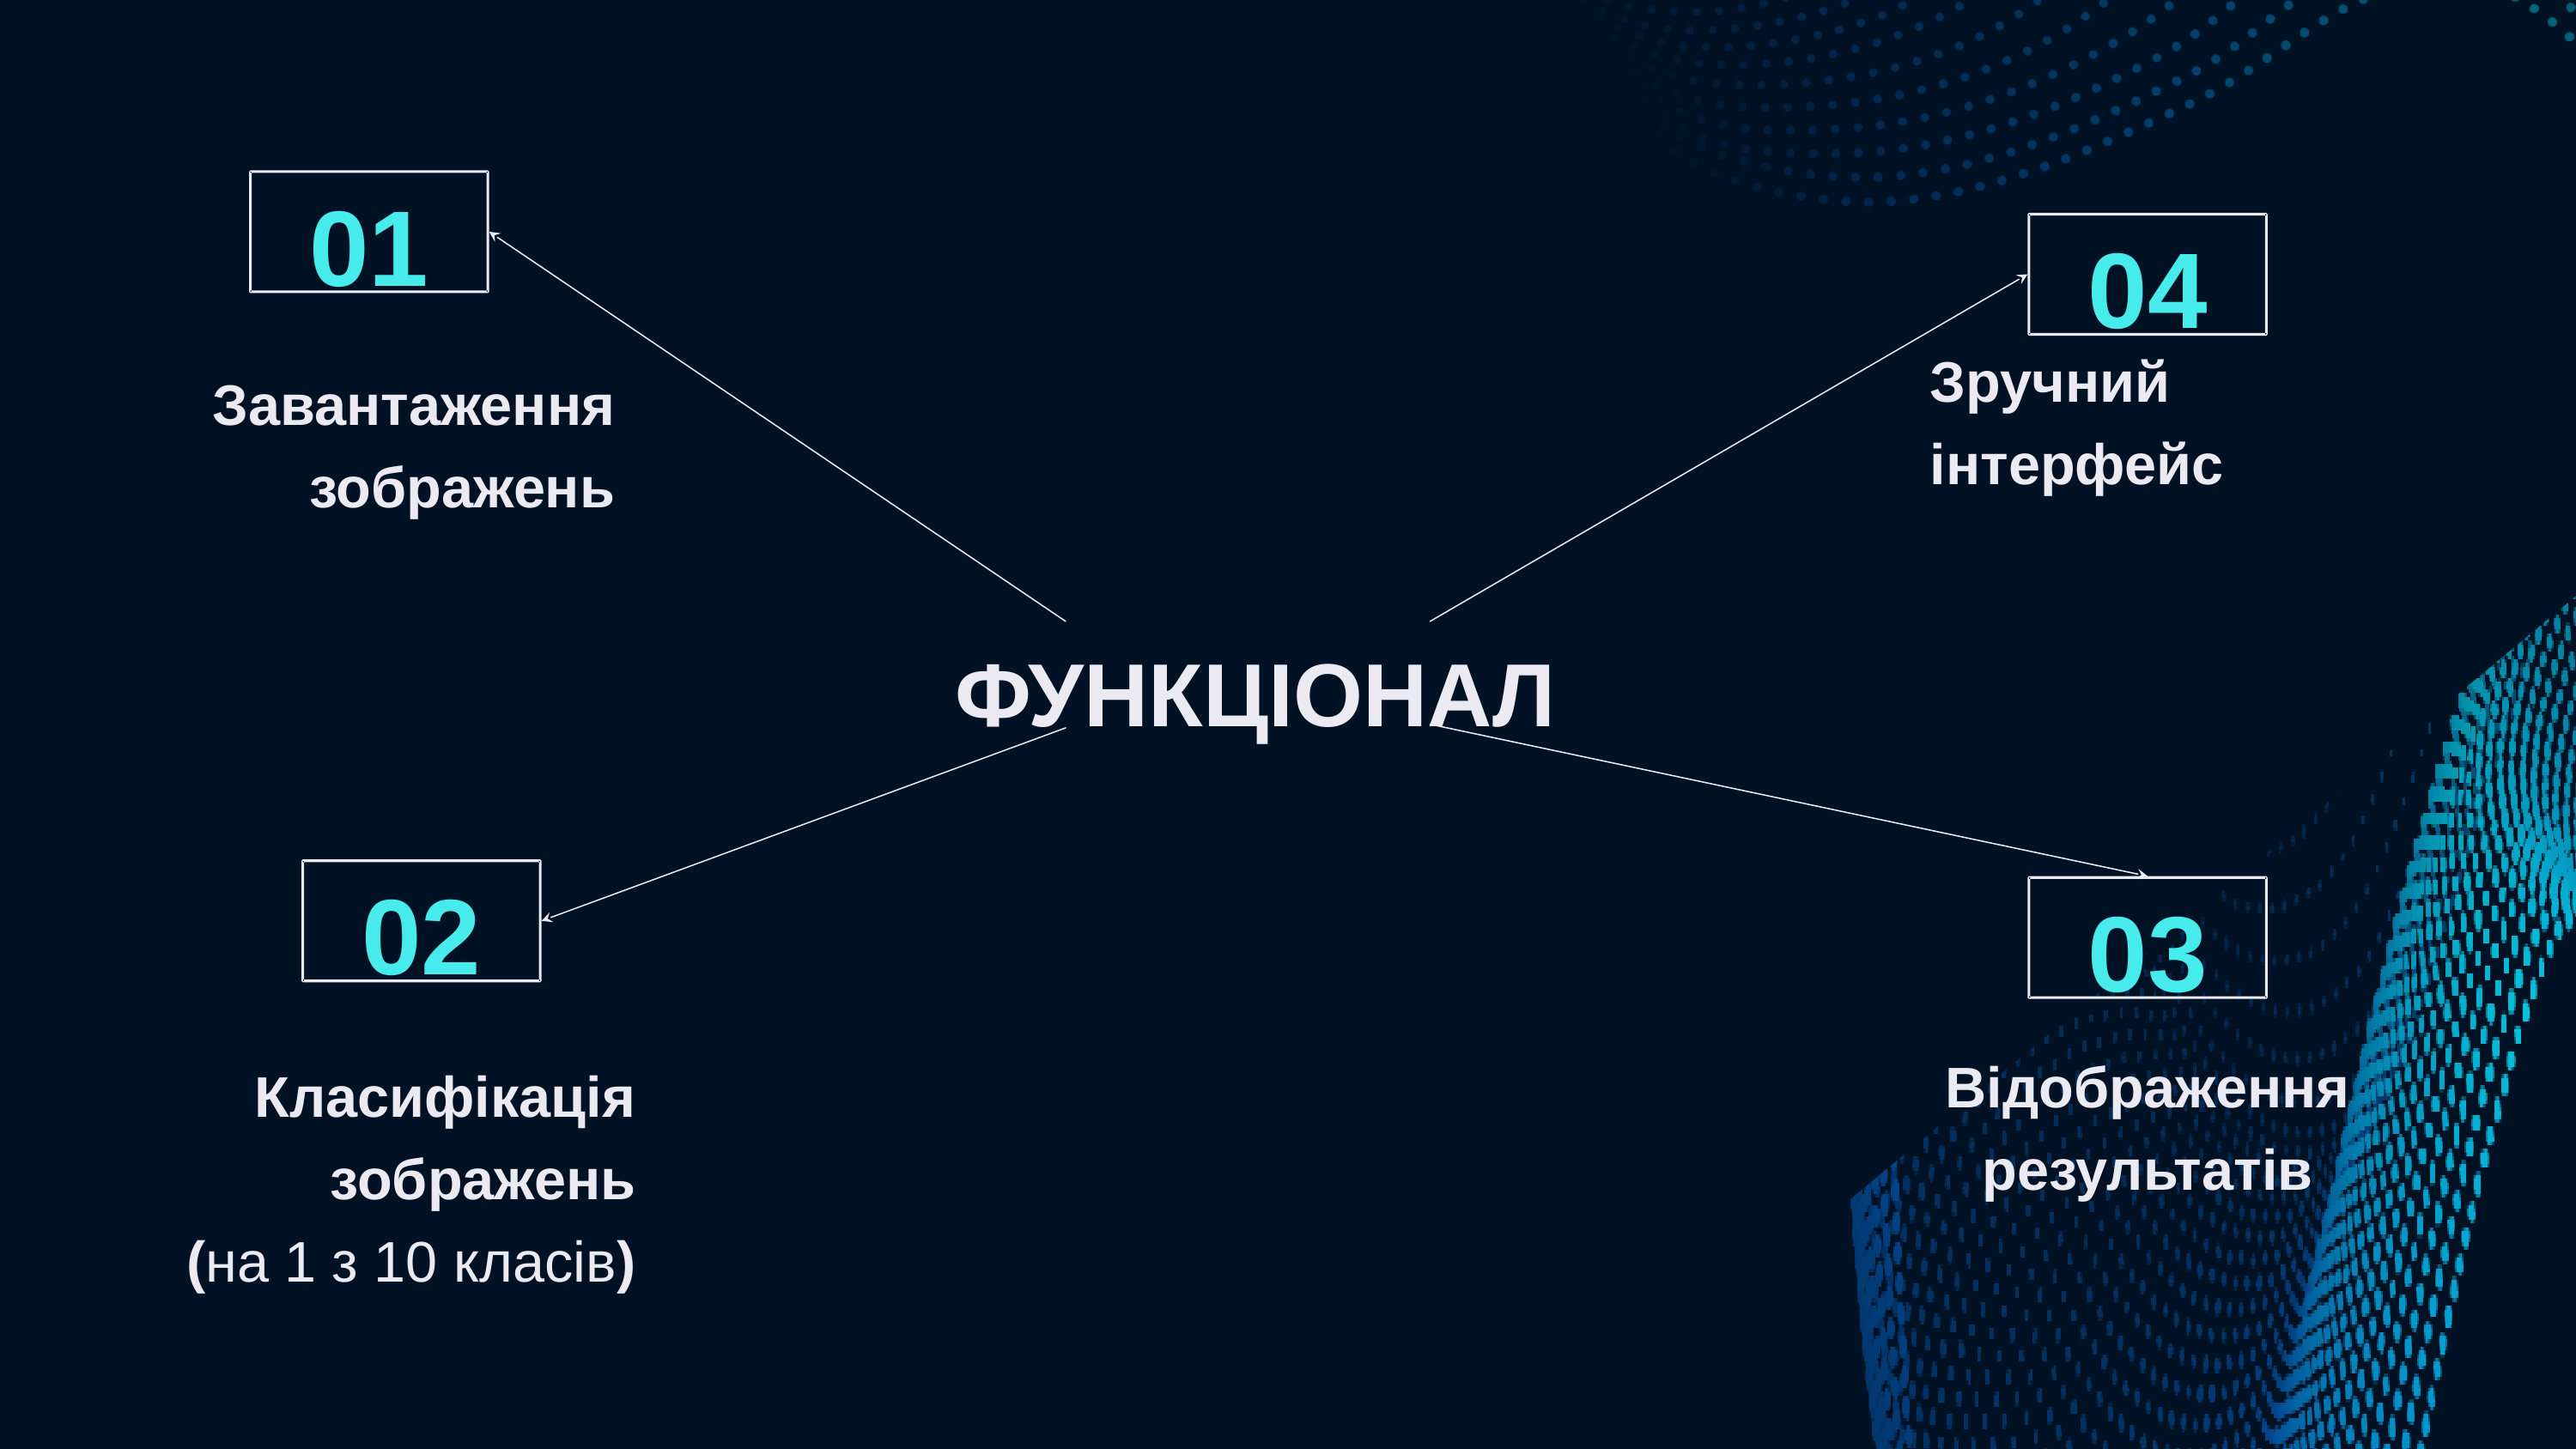

01

04
Зручний інтерфейс
Завантаження зображень
ФУНКЦІОНАЛ

02

03
Відображення результатів
Класифікація зображень
(на 1 з 10 класів)